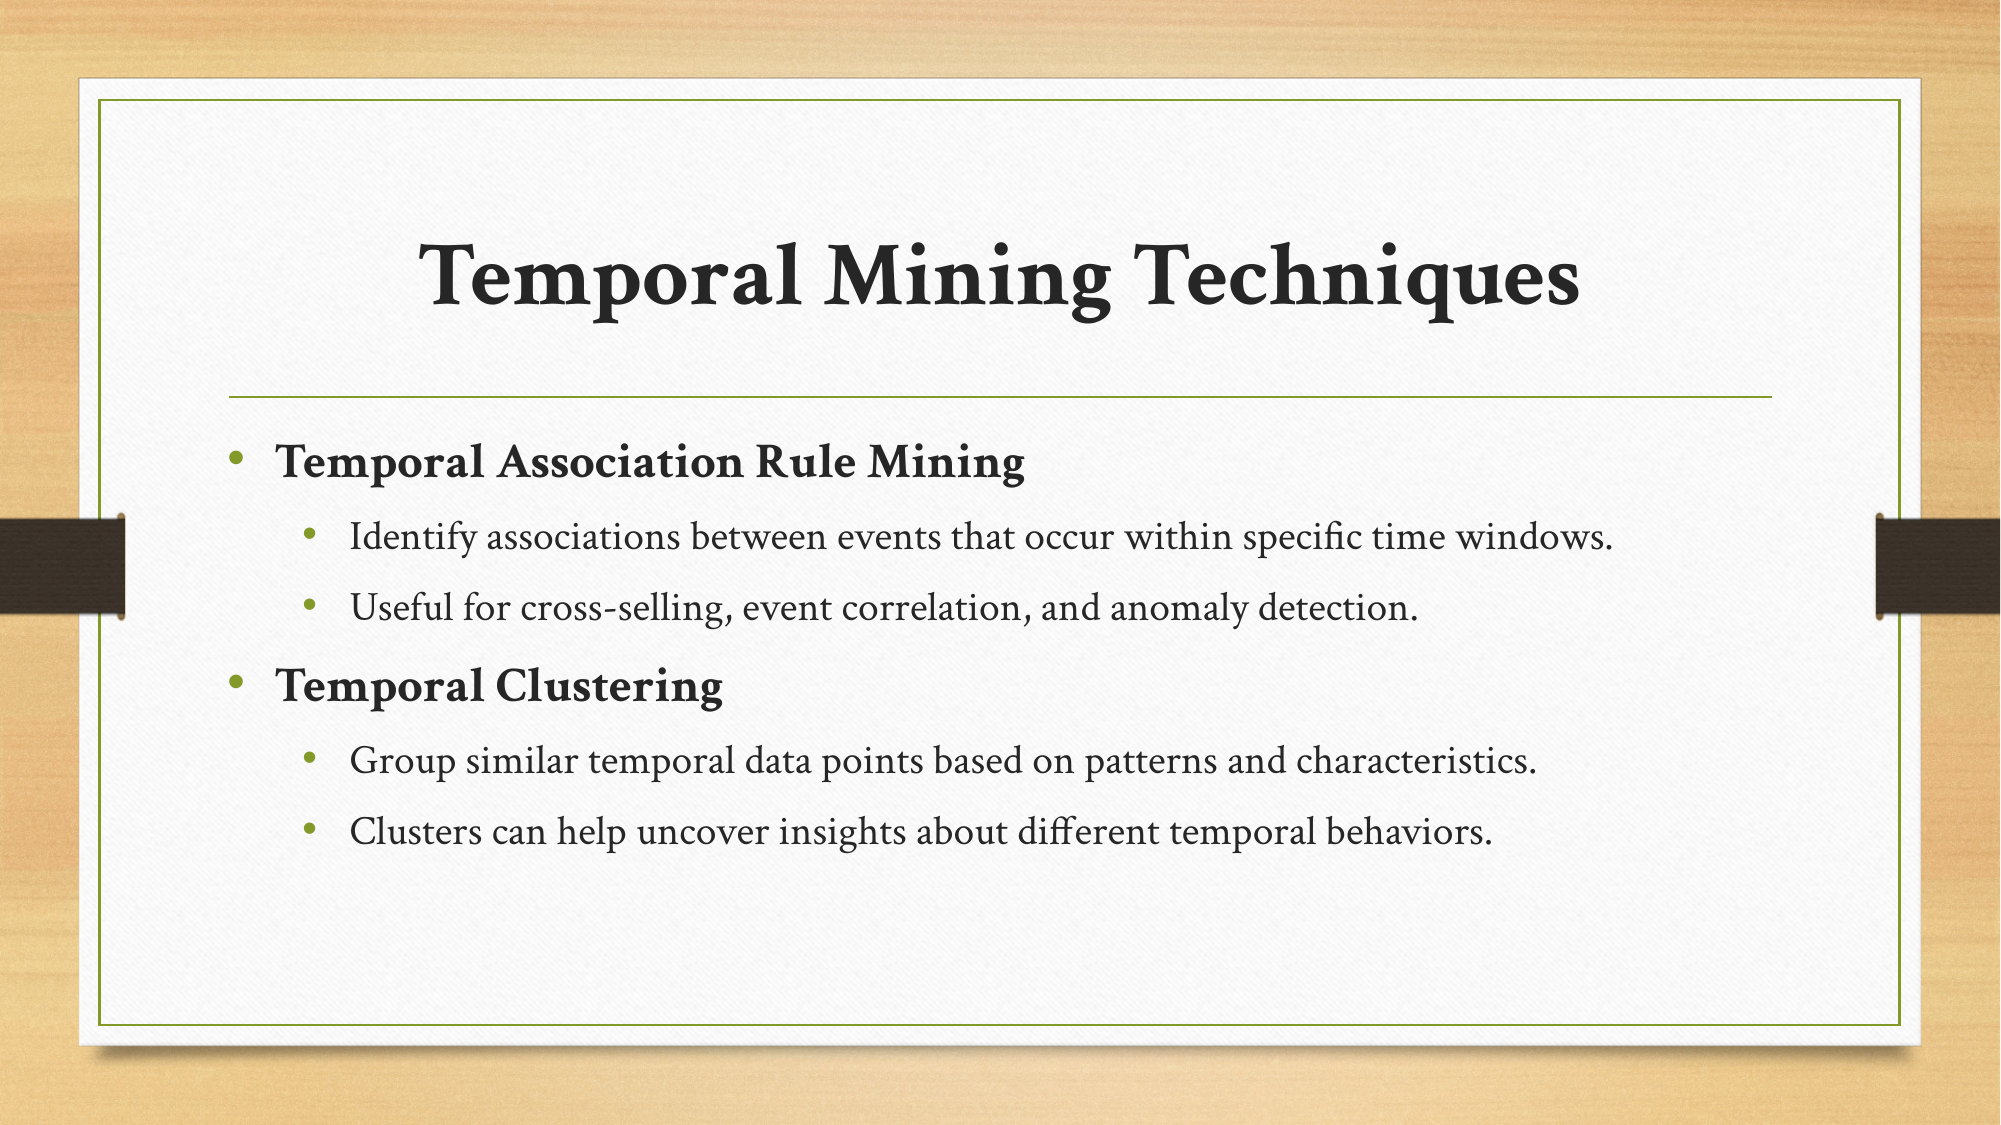

# Temporal Mining Techniques
Temporal Association Rule Mining
Identify associations between events that occur within specific time windows.
Useful for cross-selling, event correlation, and anomaly detection.
Temporal Clustering
Group similar temporal data points based on patterns and characteristics.
Clusters can help uncover insights about different temporal behaviors.